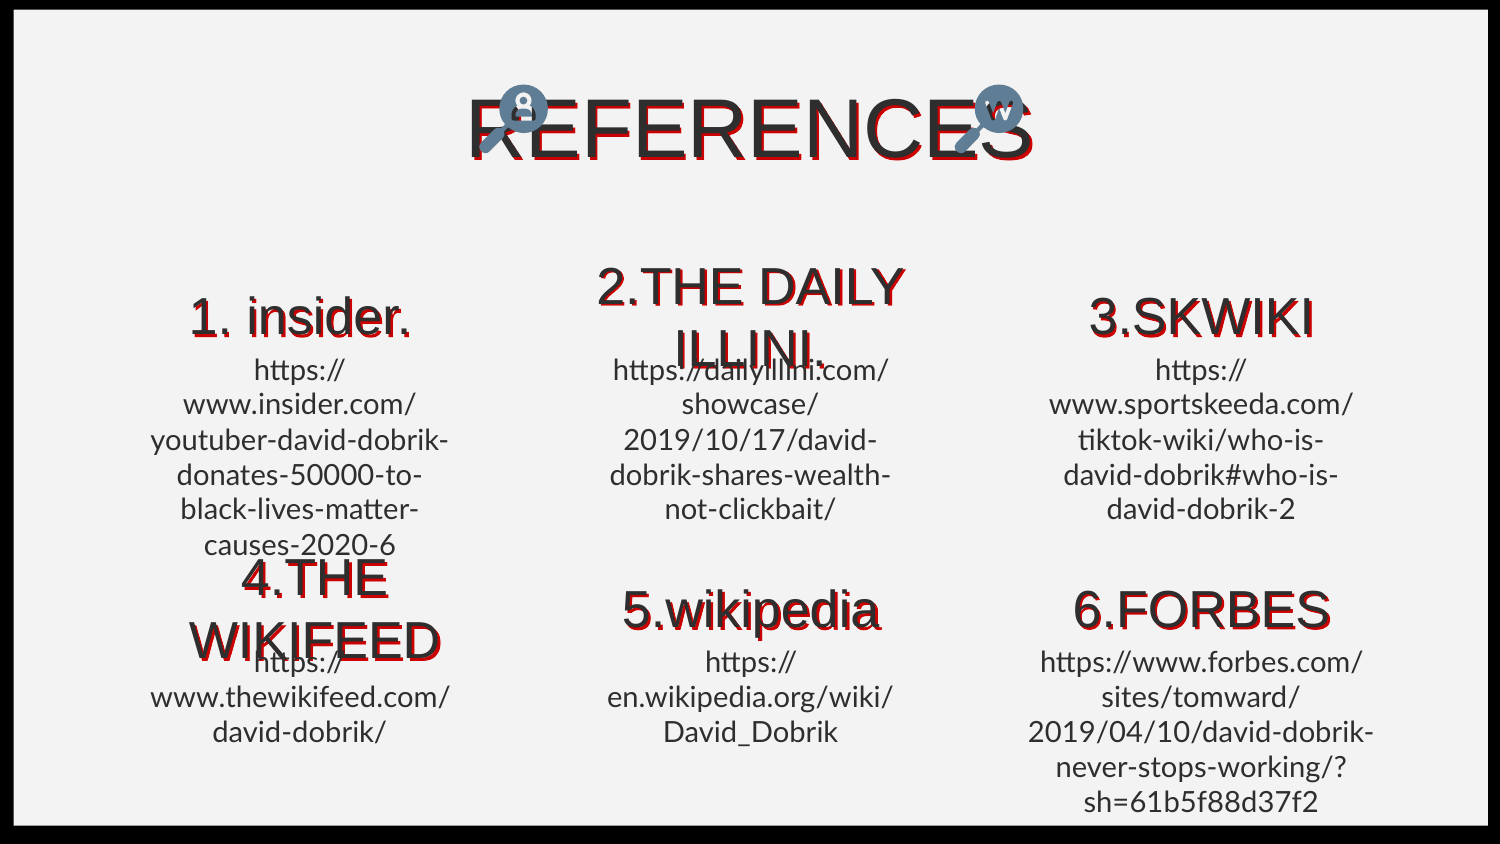

# REFERENCES

1. insider.
3.SKWIKI
2.THE DAILY ILLINI.
https://www.insider.com/youtuber-david-dobrik-donates-50000-to-black-lives-matter-causes-2020-6
https://dailyillini.com/showcase/2019/10/17/david-dobrik-shares-wealth-not-clickbait/
https://www.sportskeeda.com/tiktok-wiki/who-is-david-dobrik#who-is-david-dobrik-2
4.THE WIKIFEED
5.wikipedia
6.FORBES
https://www.thewikifeed.com/david-dobrik/
https://en.wikipedia.org/wiki/David_Dobrik
https://www.forbes.com/sites/tomward/2019/04/10/david-dobrik-never-stops-working/?sh=61b5f88d37f2